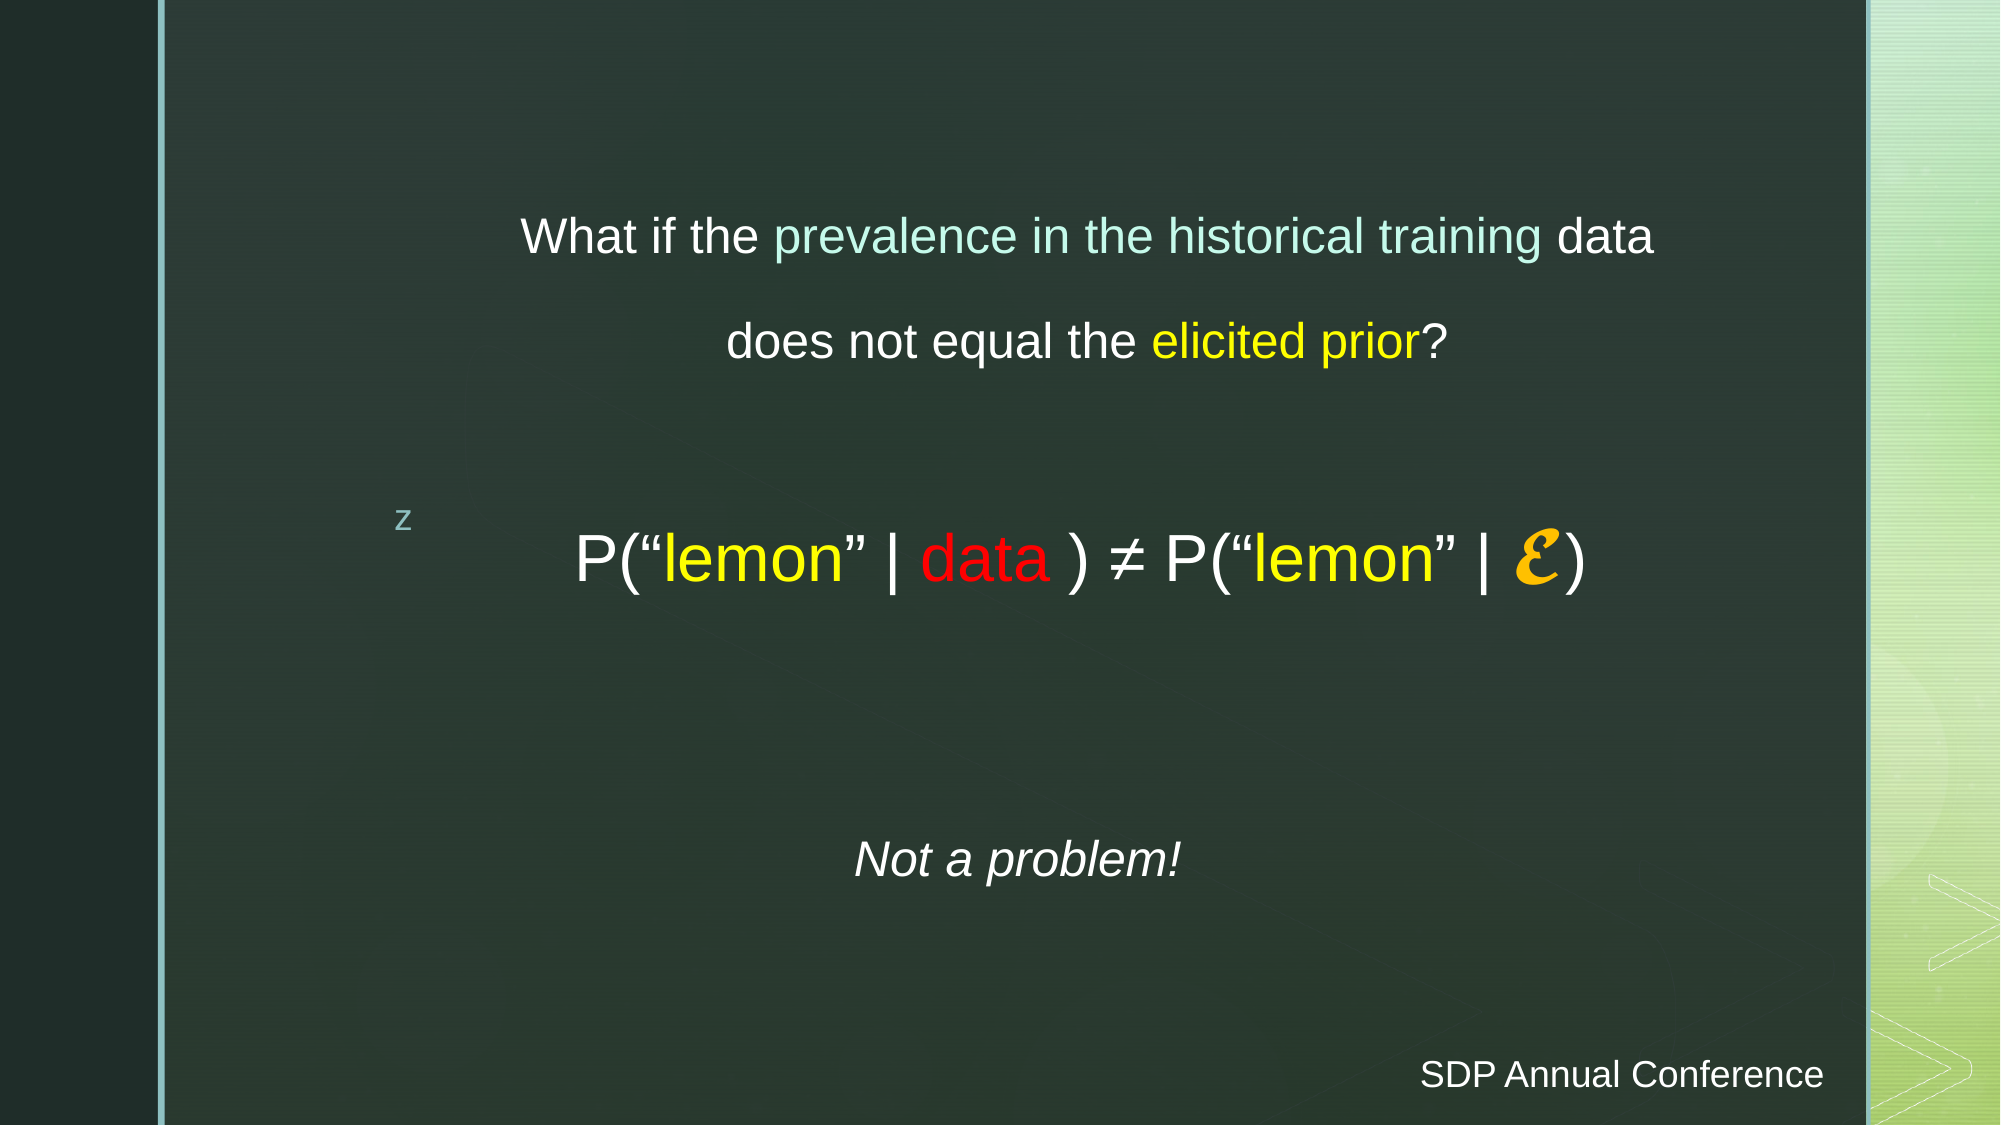

What if the prevalence in the historical training data
does not equal the elicited prior?
# P(“lemon” | data ) ≠ P(“lemon” | 𝓔)
Not a problem!